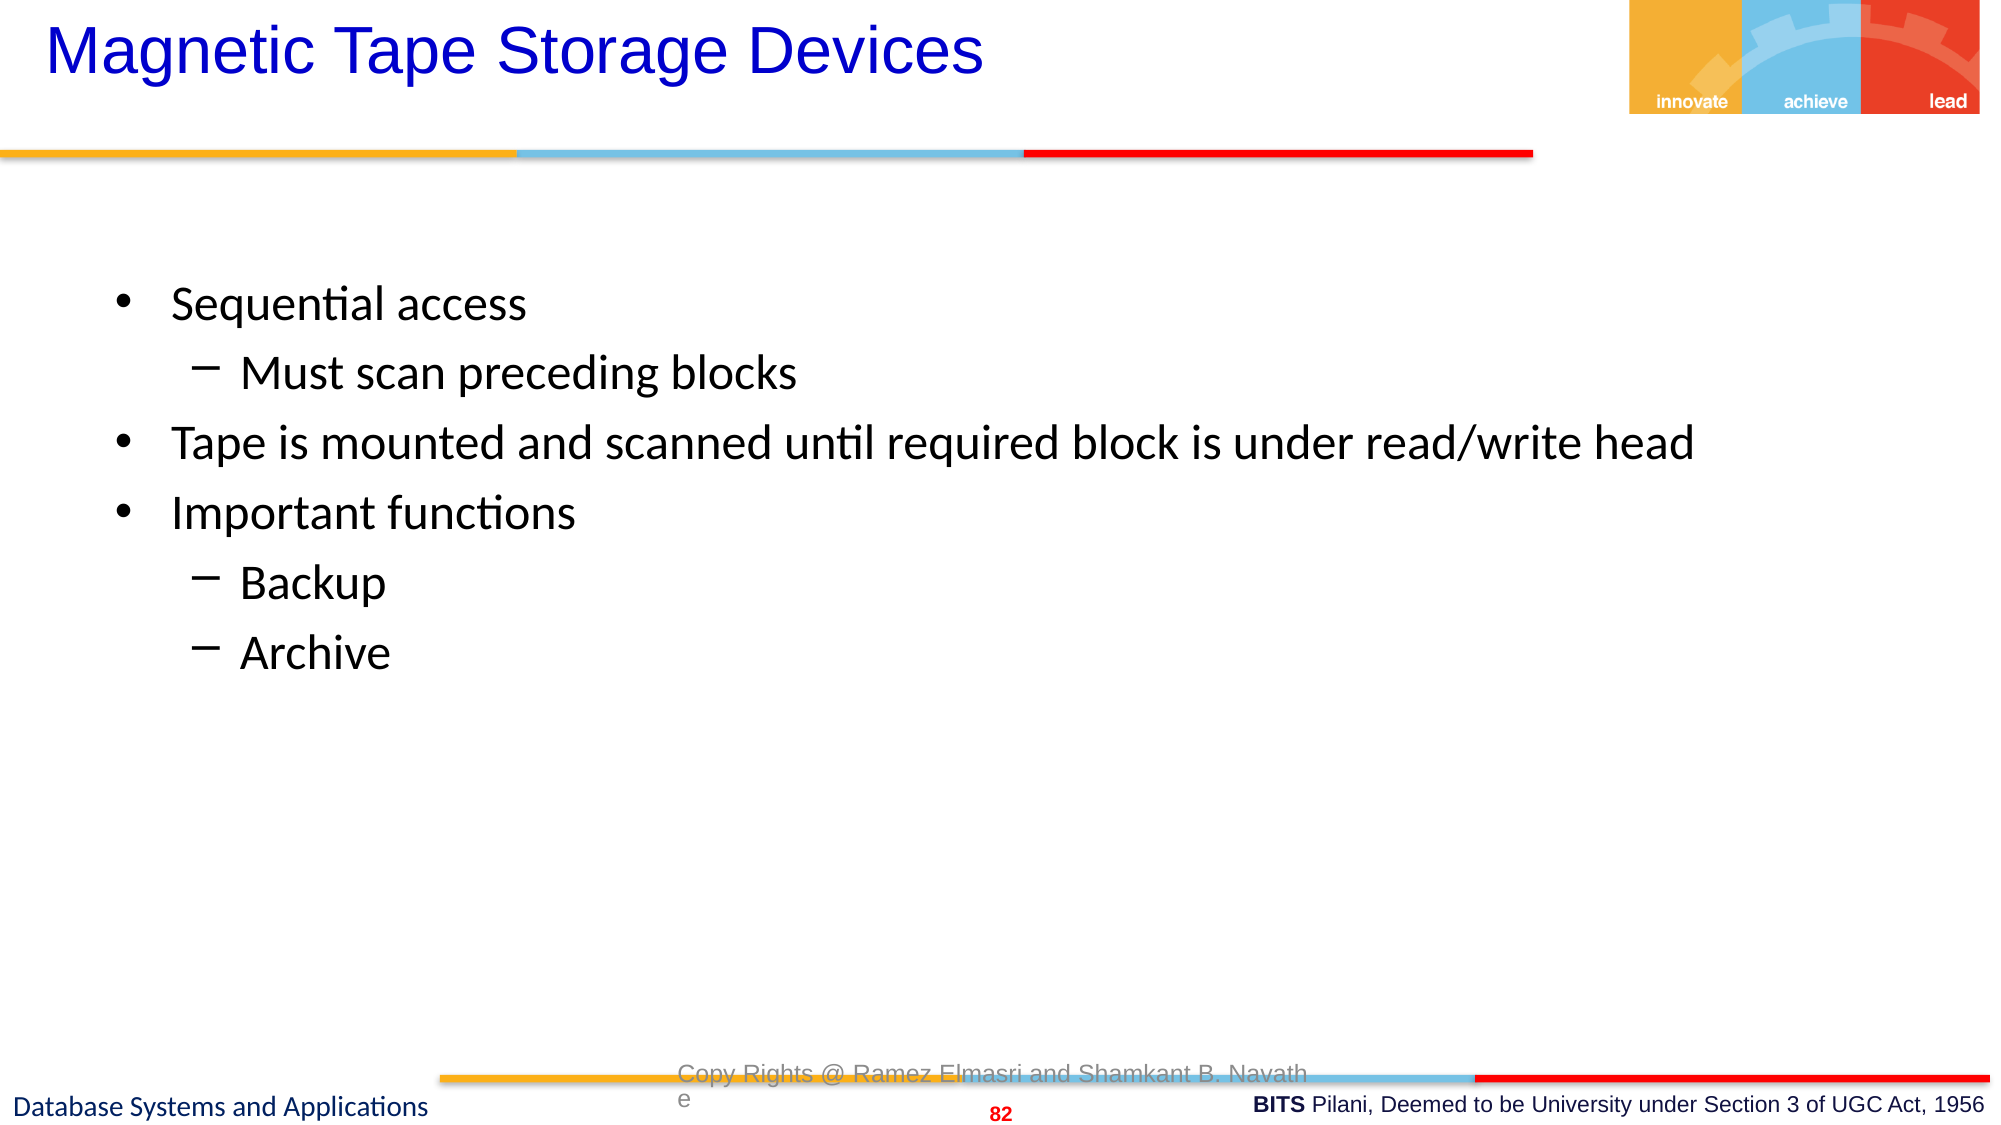

# Magnetic Tape Storage Devices
Sequential access
Must scan preceding blocks
Tape is mounted and scanned until required block is under read/write head
Important functions
Backup
Archive
Copy Rights @ Ramez Elmasri and Shamkant B. Navathe